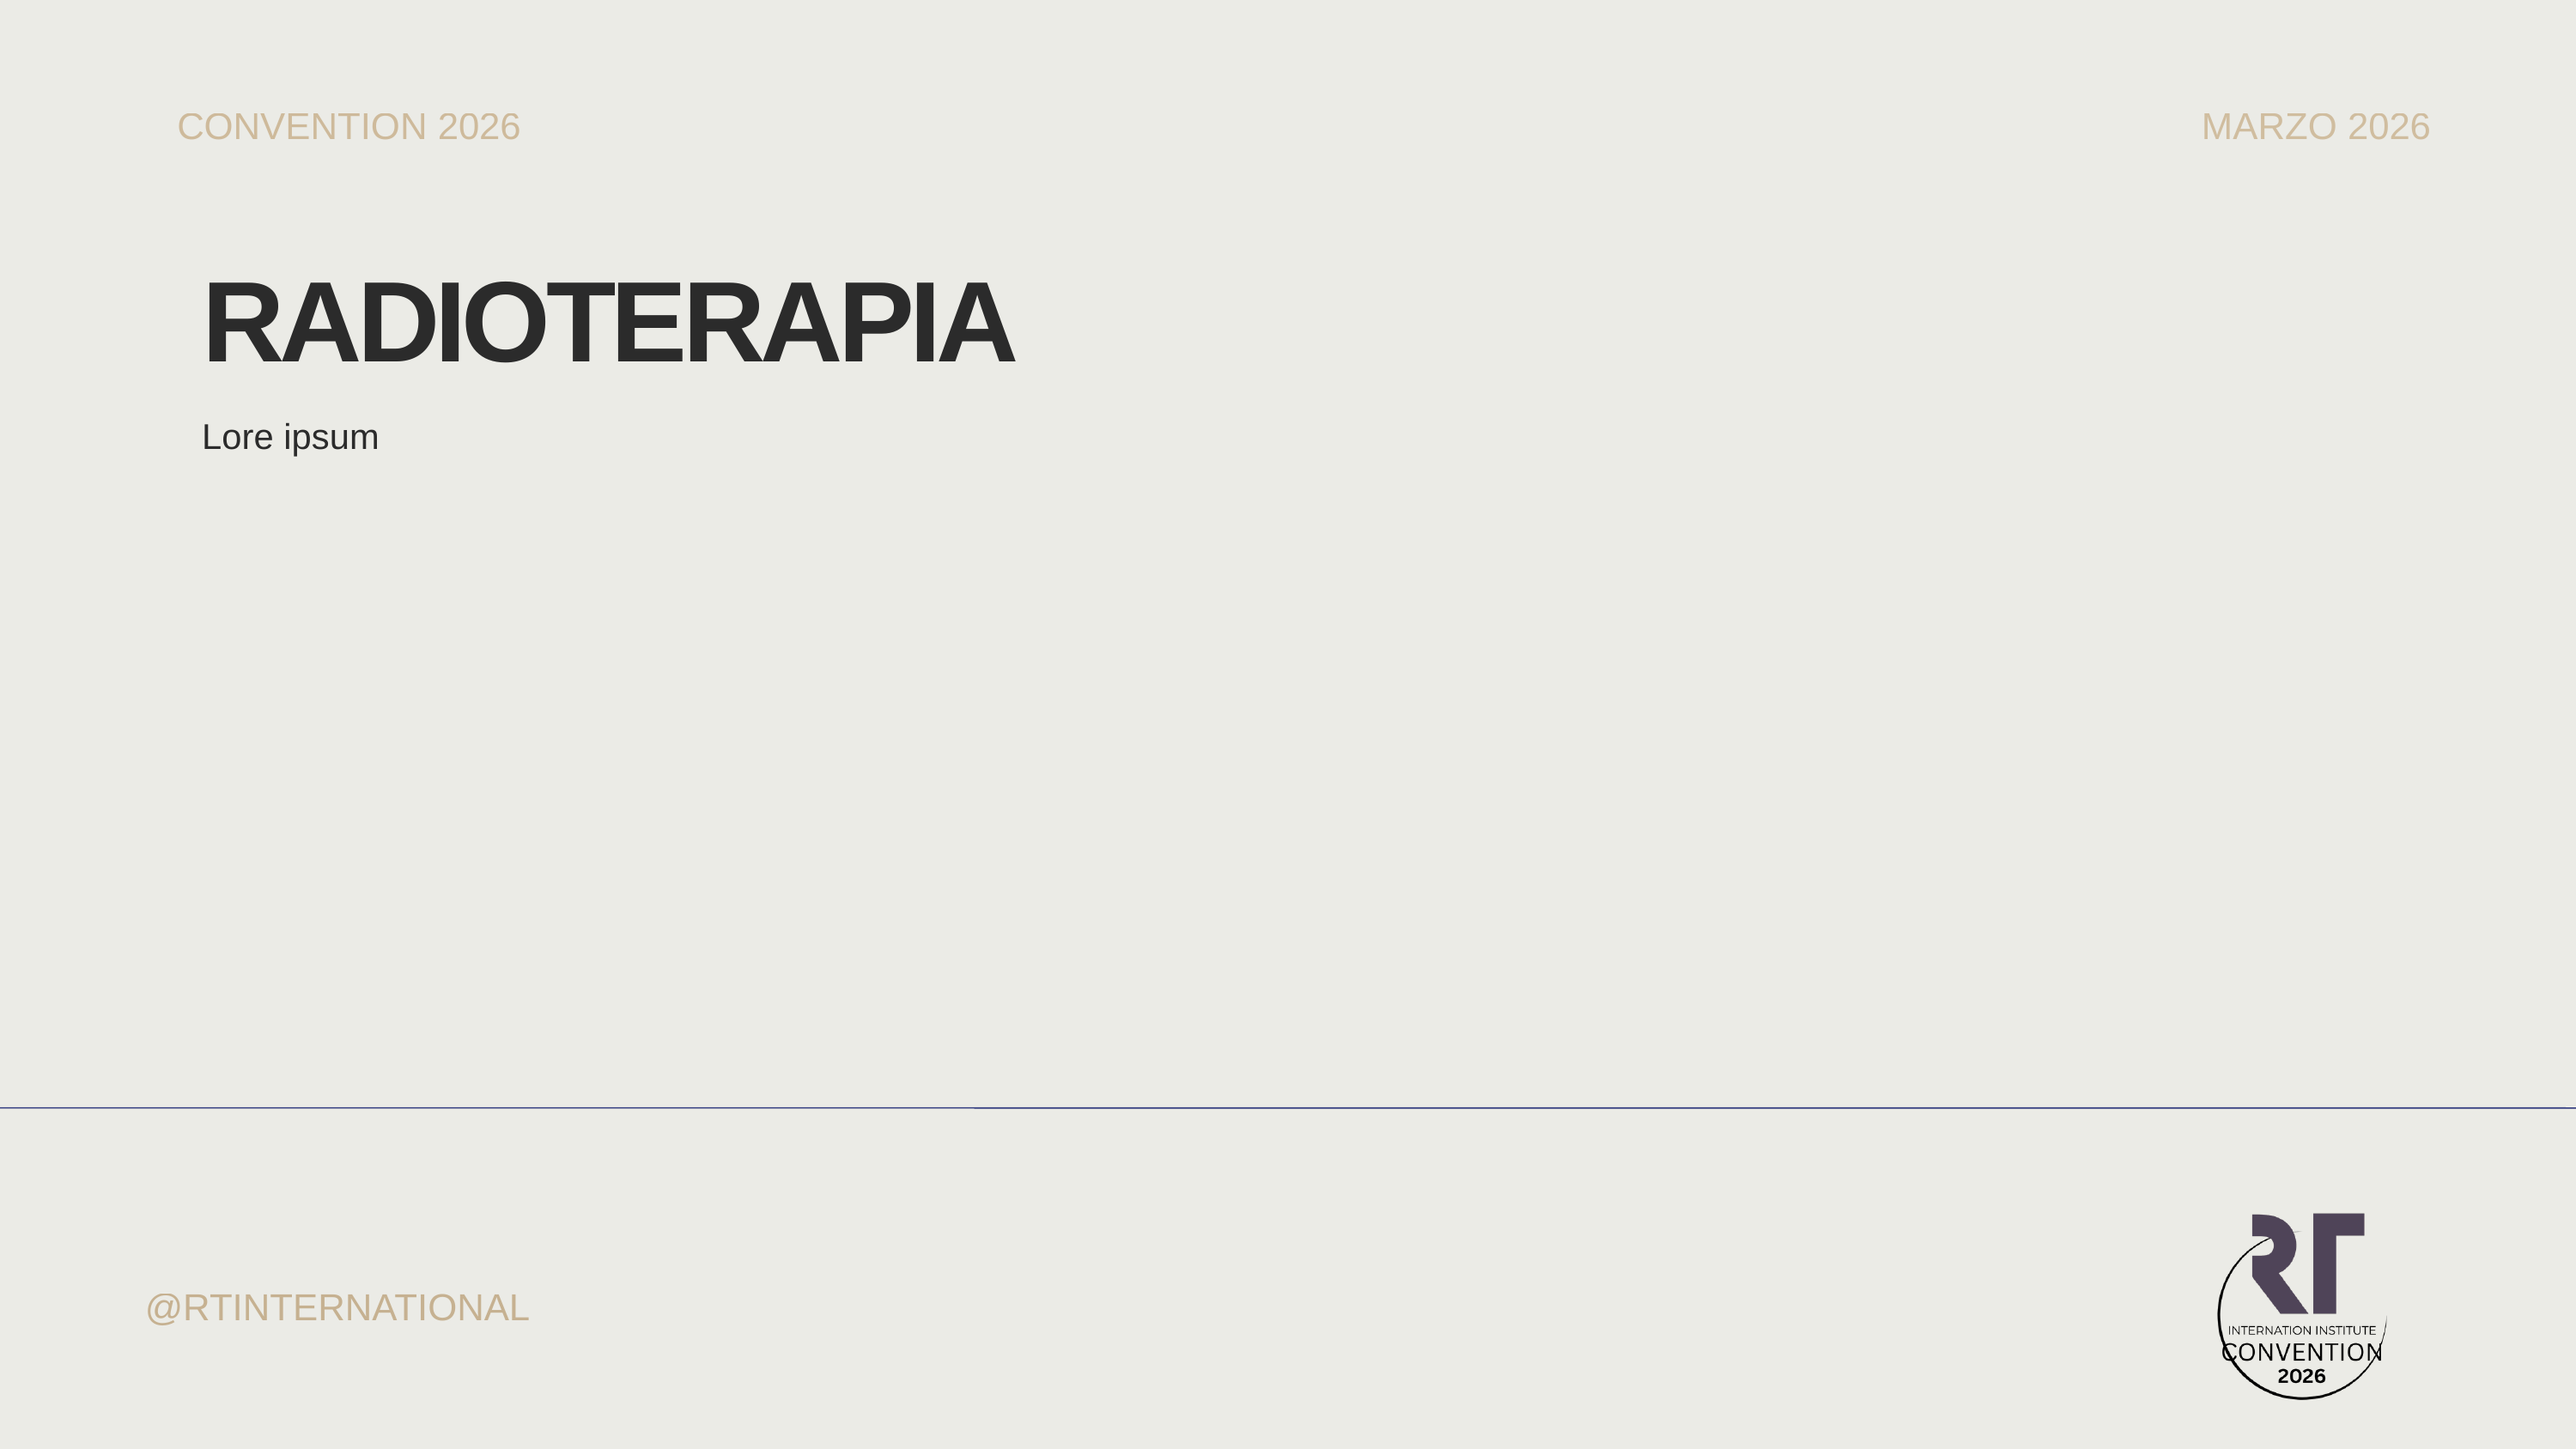

CONVENTION 2026
MARZO 2026
RADIOTERAPIA
Lore ipsum

@RTINTERNATIONAL